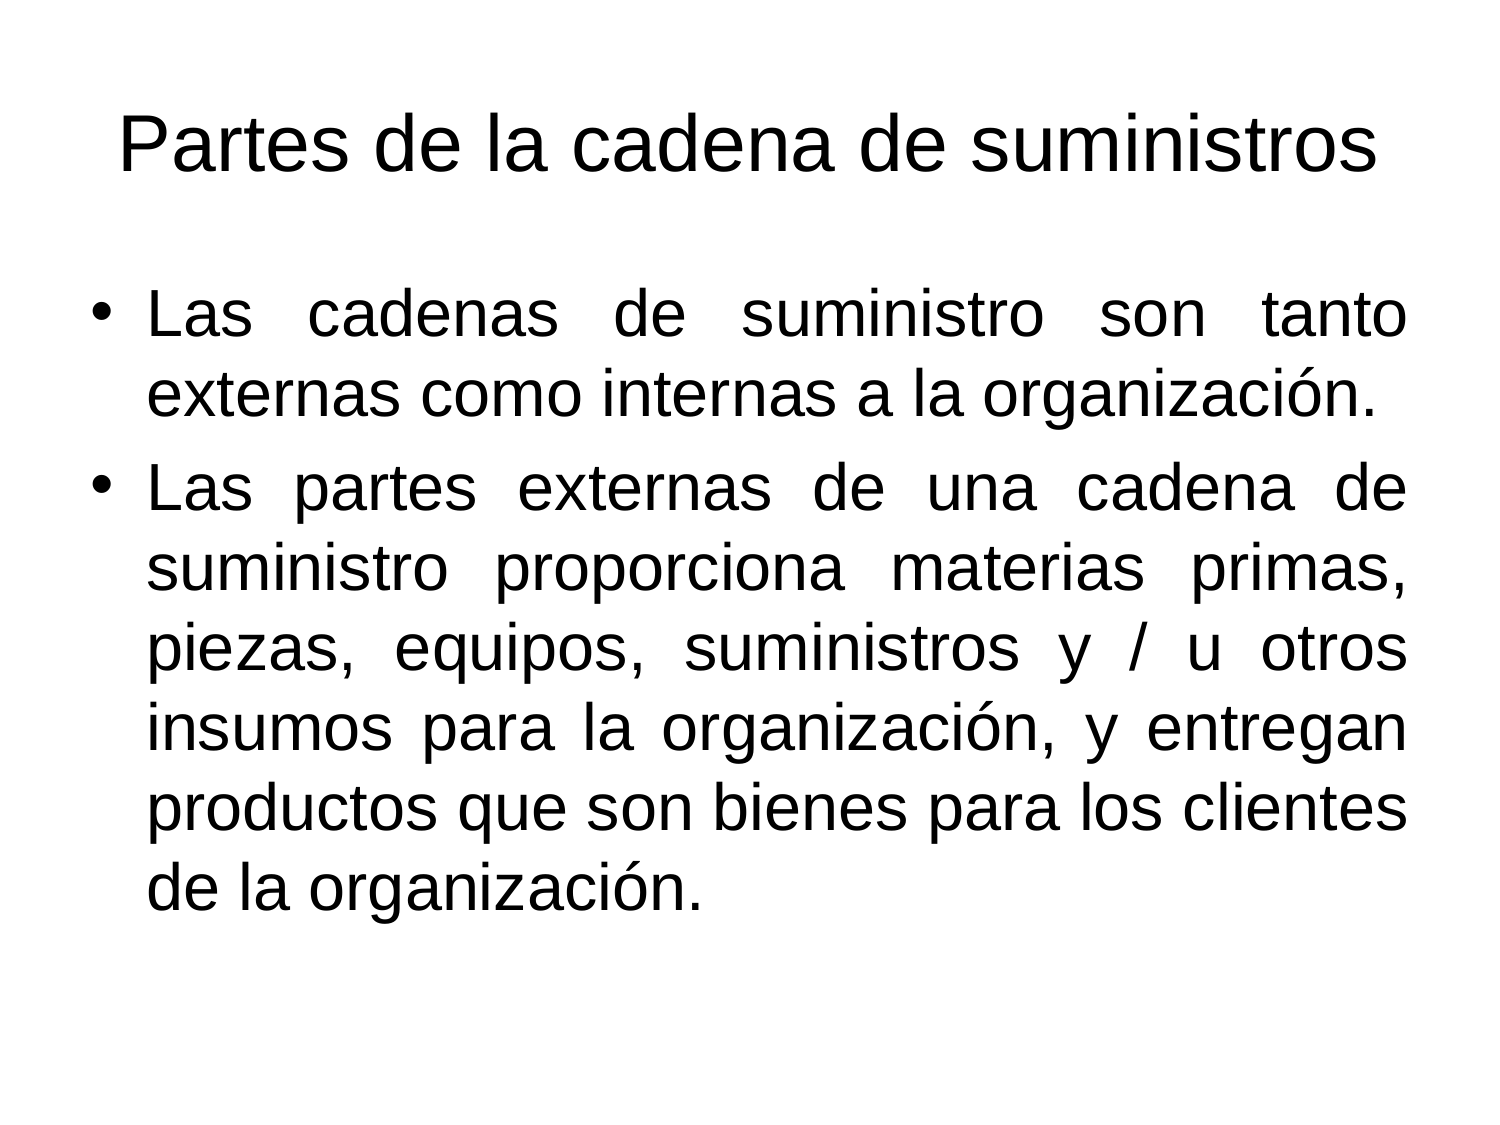

# Partes de la cadena de suministros
Las cadenas de suministro son tanto externas como internas a la organización.
Las partes externas de una cadena de suministro proporciona materias primas, piezas, equipos, suministros y / u otros insumos para la organización, y entregan productos que son bienes para los clientes de la organización.